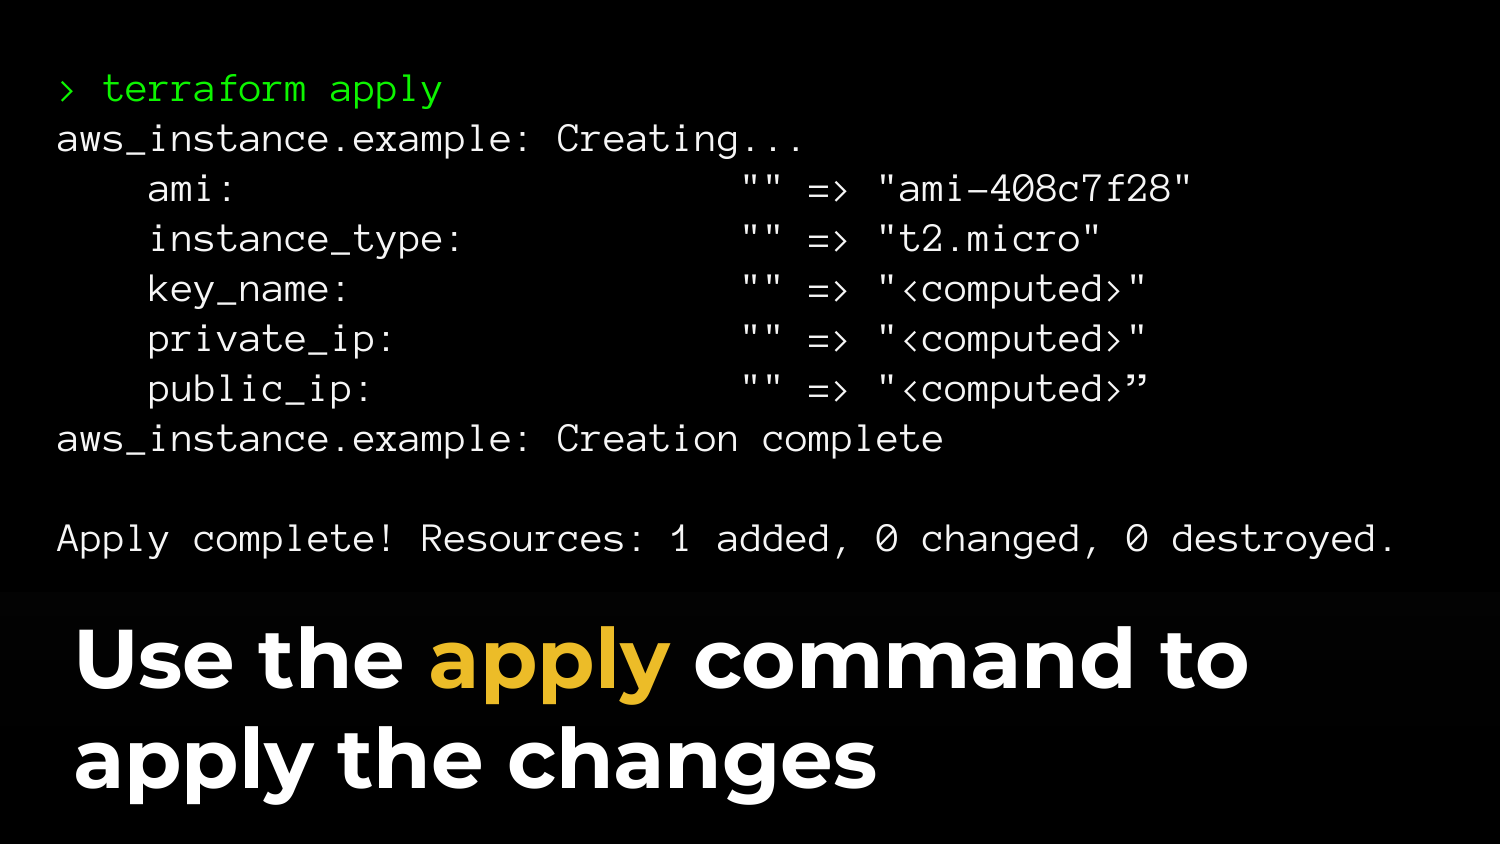

> terraform apply
aws_instance.example: Creating...
    ami:                      "" => "ami-408c7f28"
    instance_type:            "" => "t2.micro"
    key_name:                 "" => "<computed>"
    private_ip:               "" => "<computed>"
    public_ip:                "" => "<computed>”
aws_instance.example: Creation complete

Apply complete! Resources: 1 added, 0 changed, 0 destroyed.
Use the apply command to apply the changes